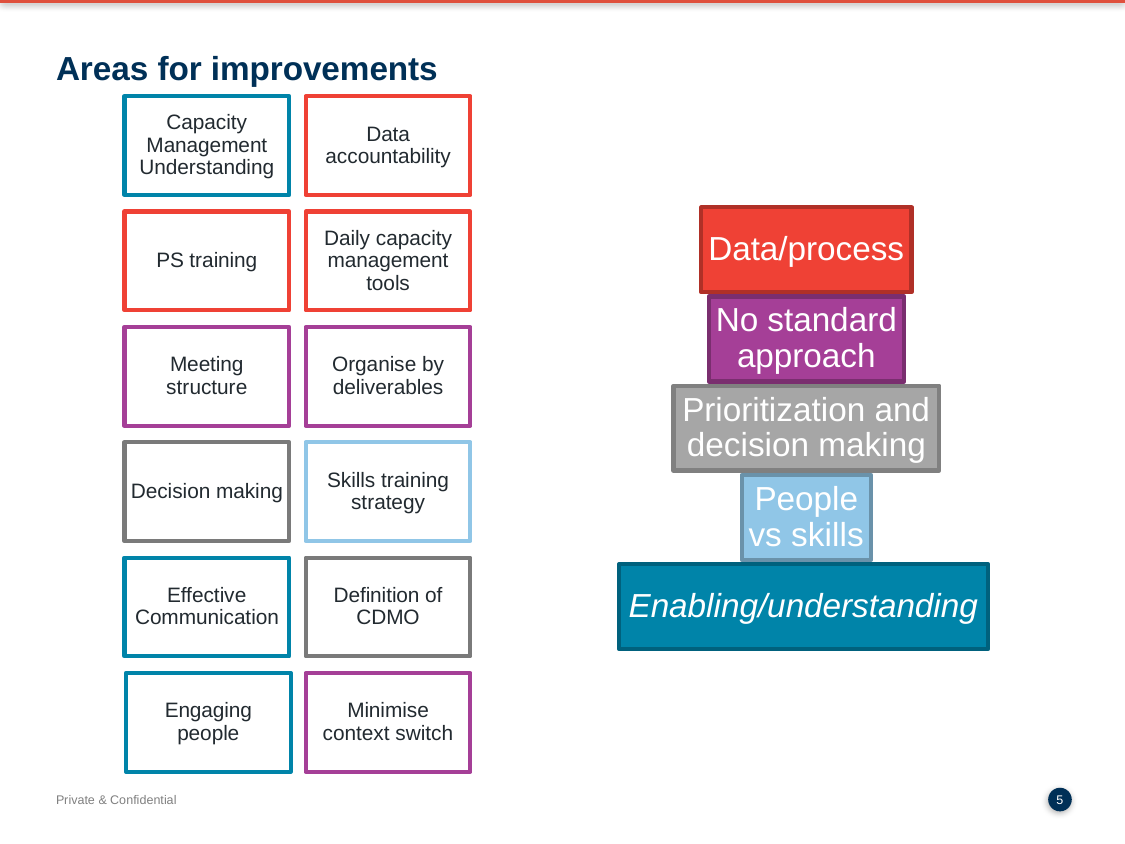

# Areas for improvements
Capacity Management Understanding
Data accountability
PS training
Daily capacity management tools
Meeting structure
Organise by deliverables
Decision making
Skills training strategy
Effective Communication
Definition of CDMO
Engaging people
Minimise context switch
Data/process
No standard approach
Prioritization and decision making
People vs skills
Enabling/understanding